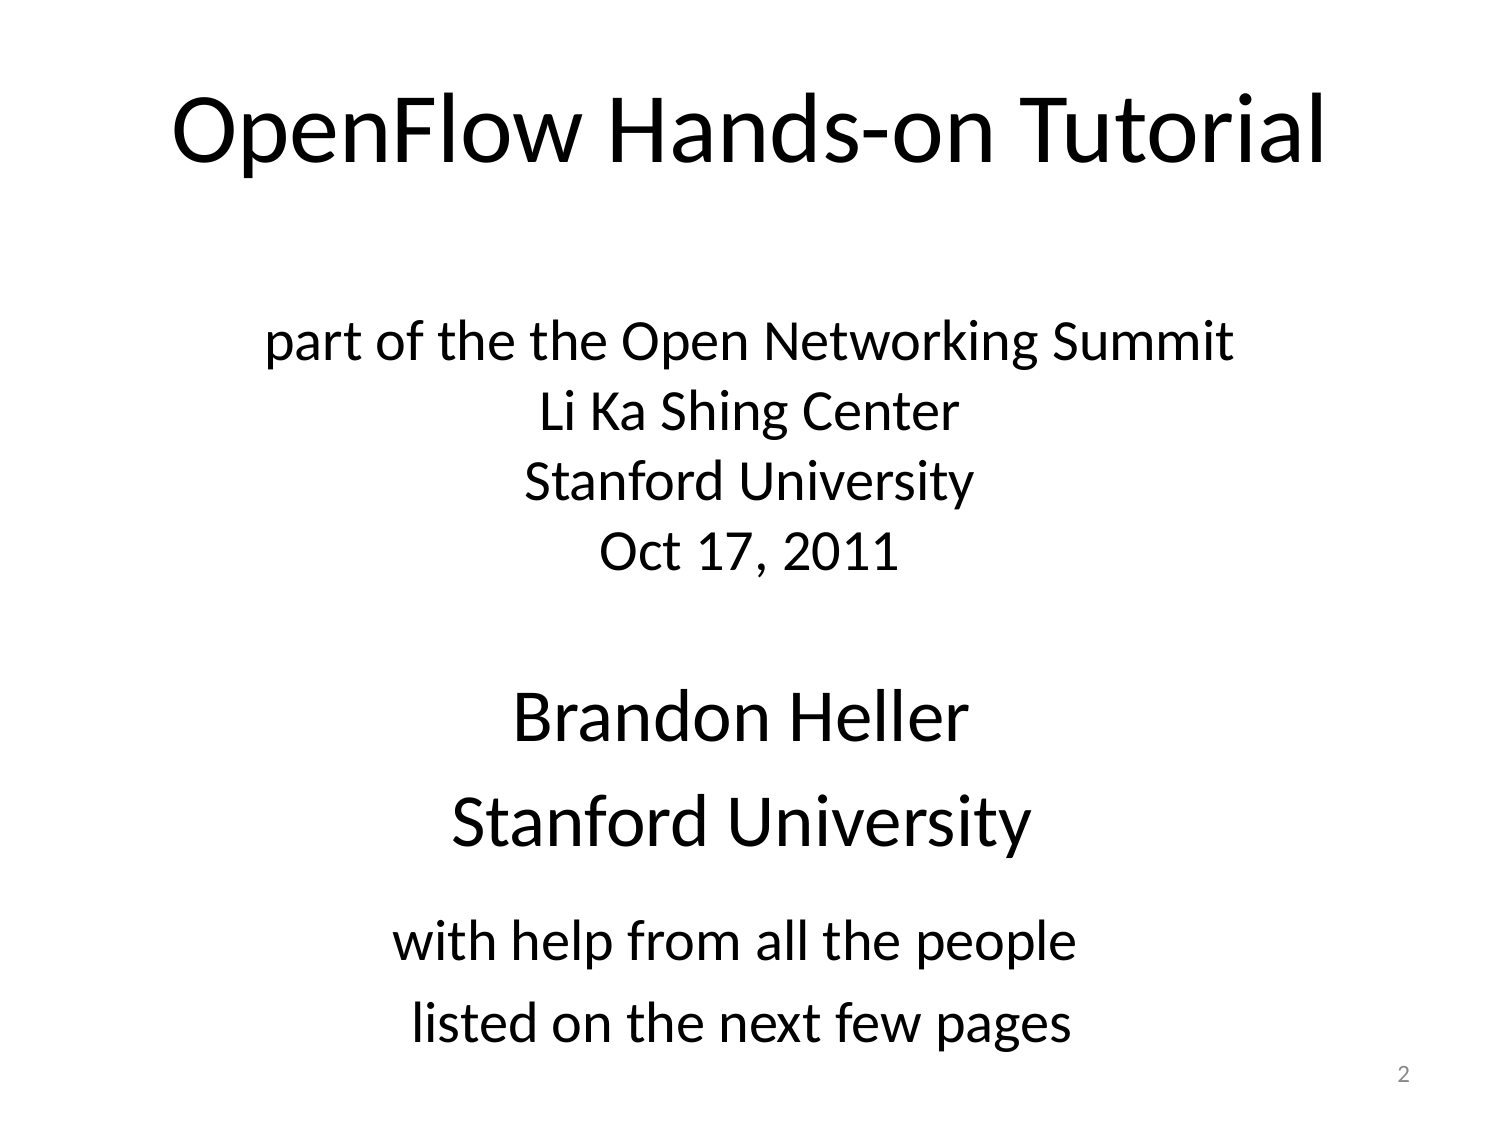

# OpenFlow Hands-on Tutorial part of the the Open Networking Summit Li Ka Shing Center Stanford University Oct 17, 2011
Brandon Heller
Stanford University

with help from all the people
listed on the next few pages
2